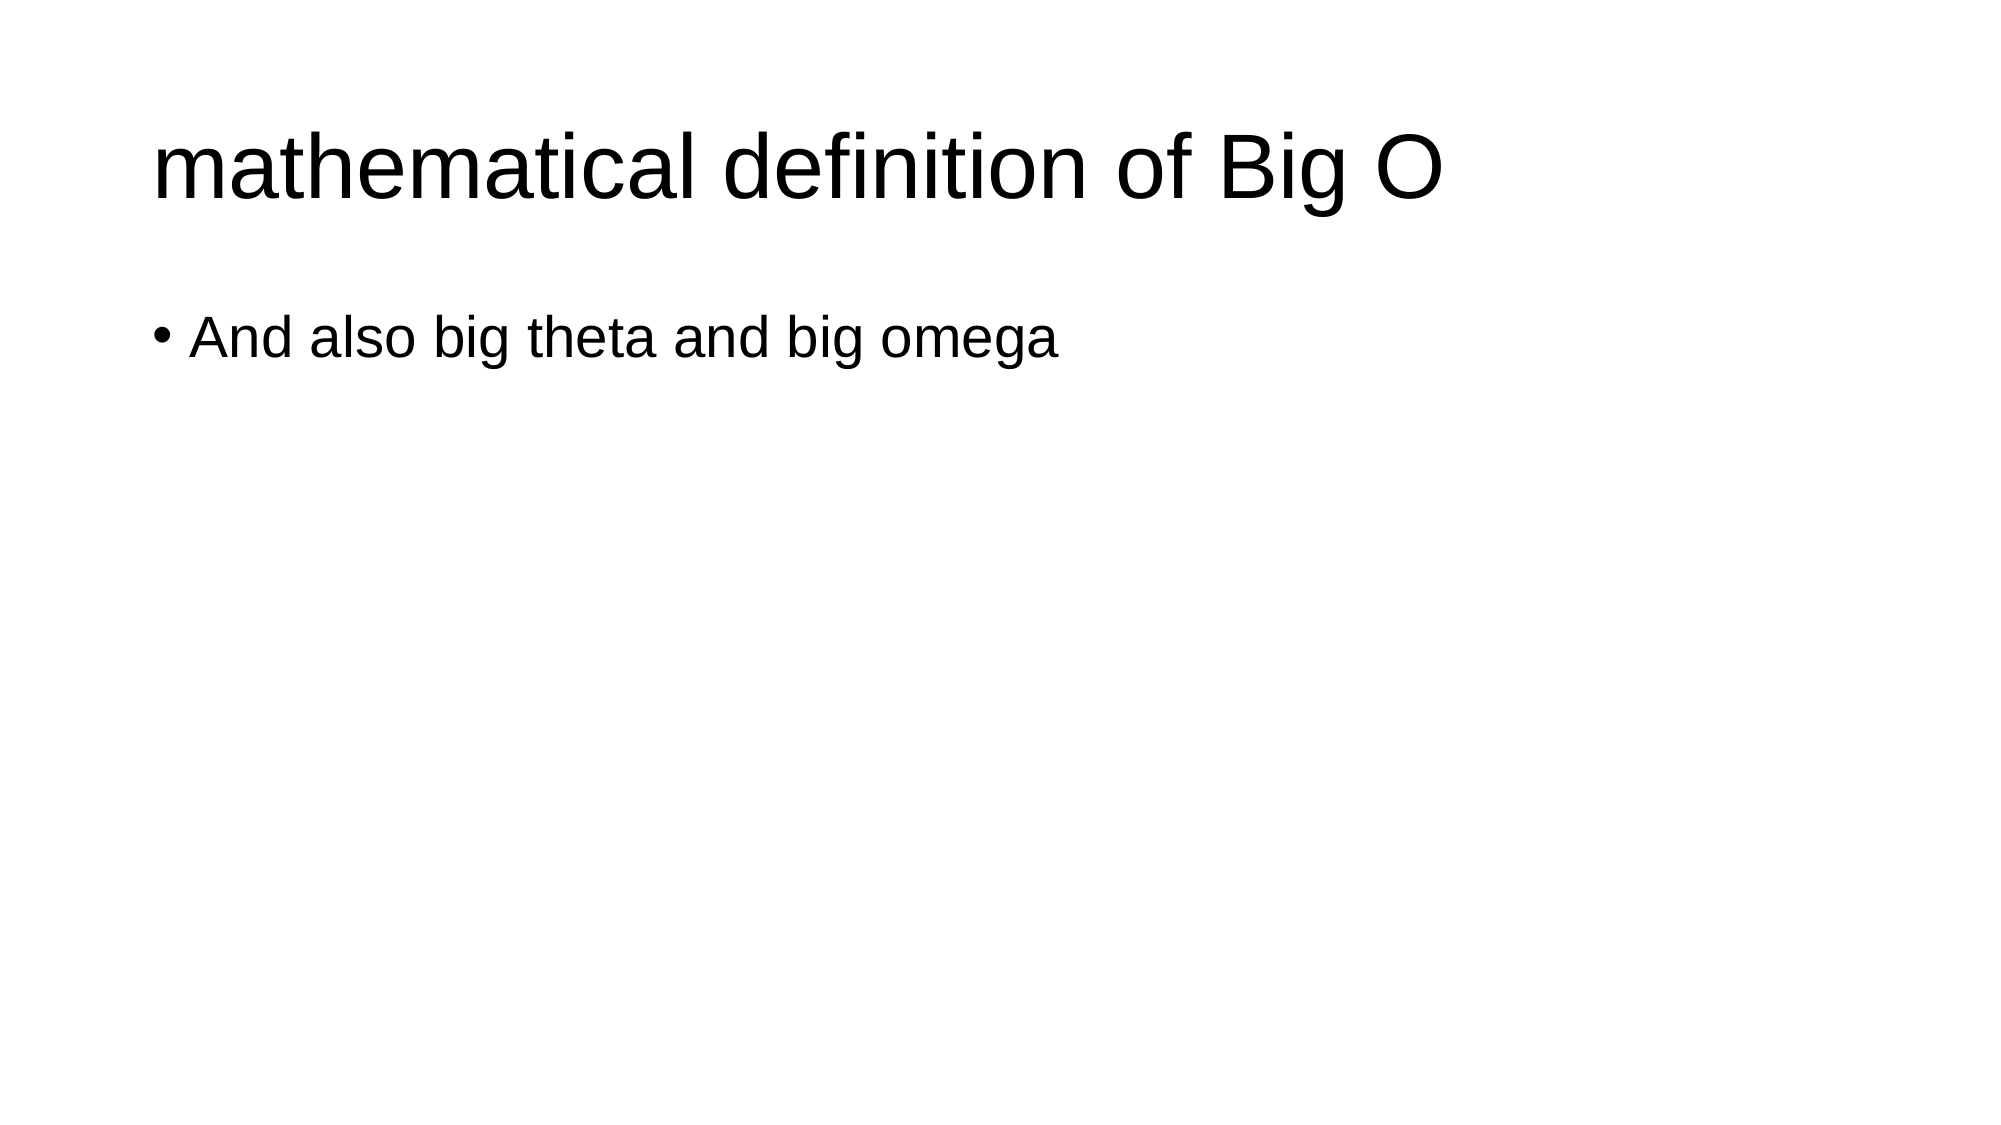

# mathematical definition of Big O
And also big theta and big omega